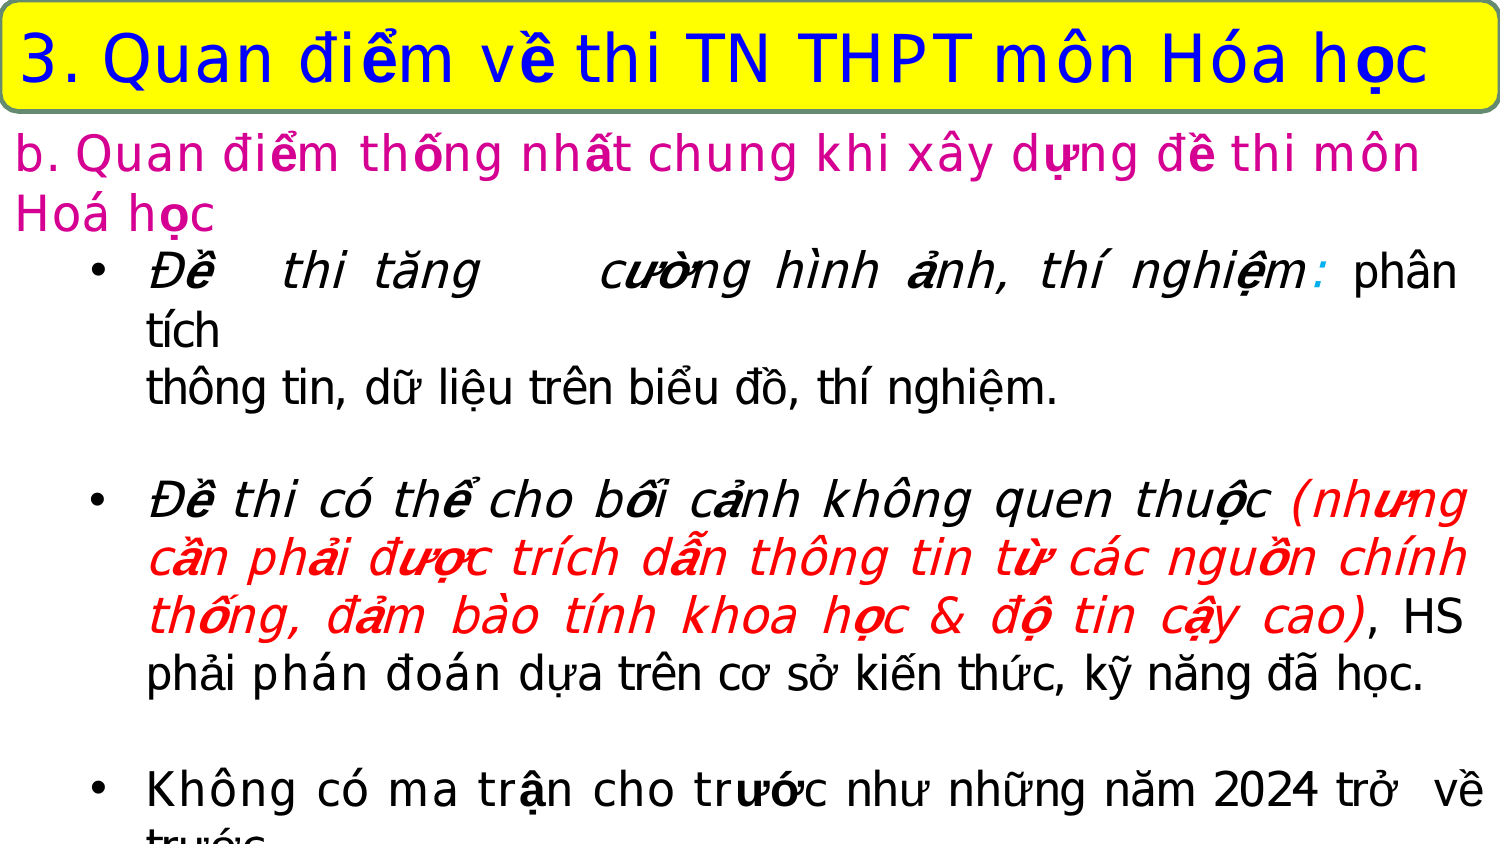

# 3. Quan điểm về thi TN THPT môn Hóa học
b. Quan điểm thống nhất chung khi xây dựng đề thi môn  Hoá học
Đề	thi	tăng	cường	hình	ảnh,	thí	nghiệm:	phân	tích
thông tin, dữ liệu trên biểu đồ, thí nghiệm.

Đề thi có thể cho bối cảnh không quen thuộc (nhưng  cần phải được trích dẫn thông tin từ các nguồn chính  thống, đảm bào tính khoa học & độ tin cậy cao), HS  phải phán đoán dựa trên cơ sở kiến thức, kỹ năng đã học.

Không có ma trận cho trước như những năm 2024 trở  về trước.